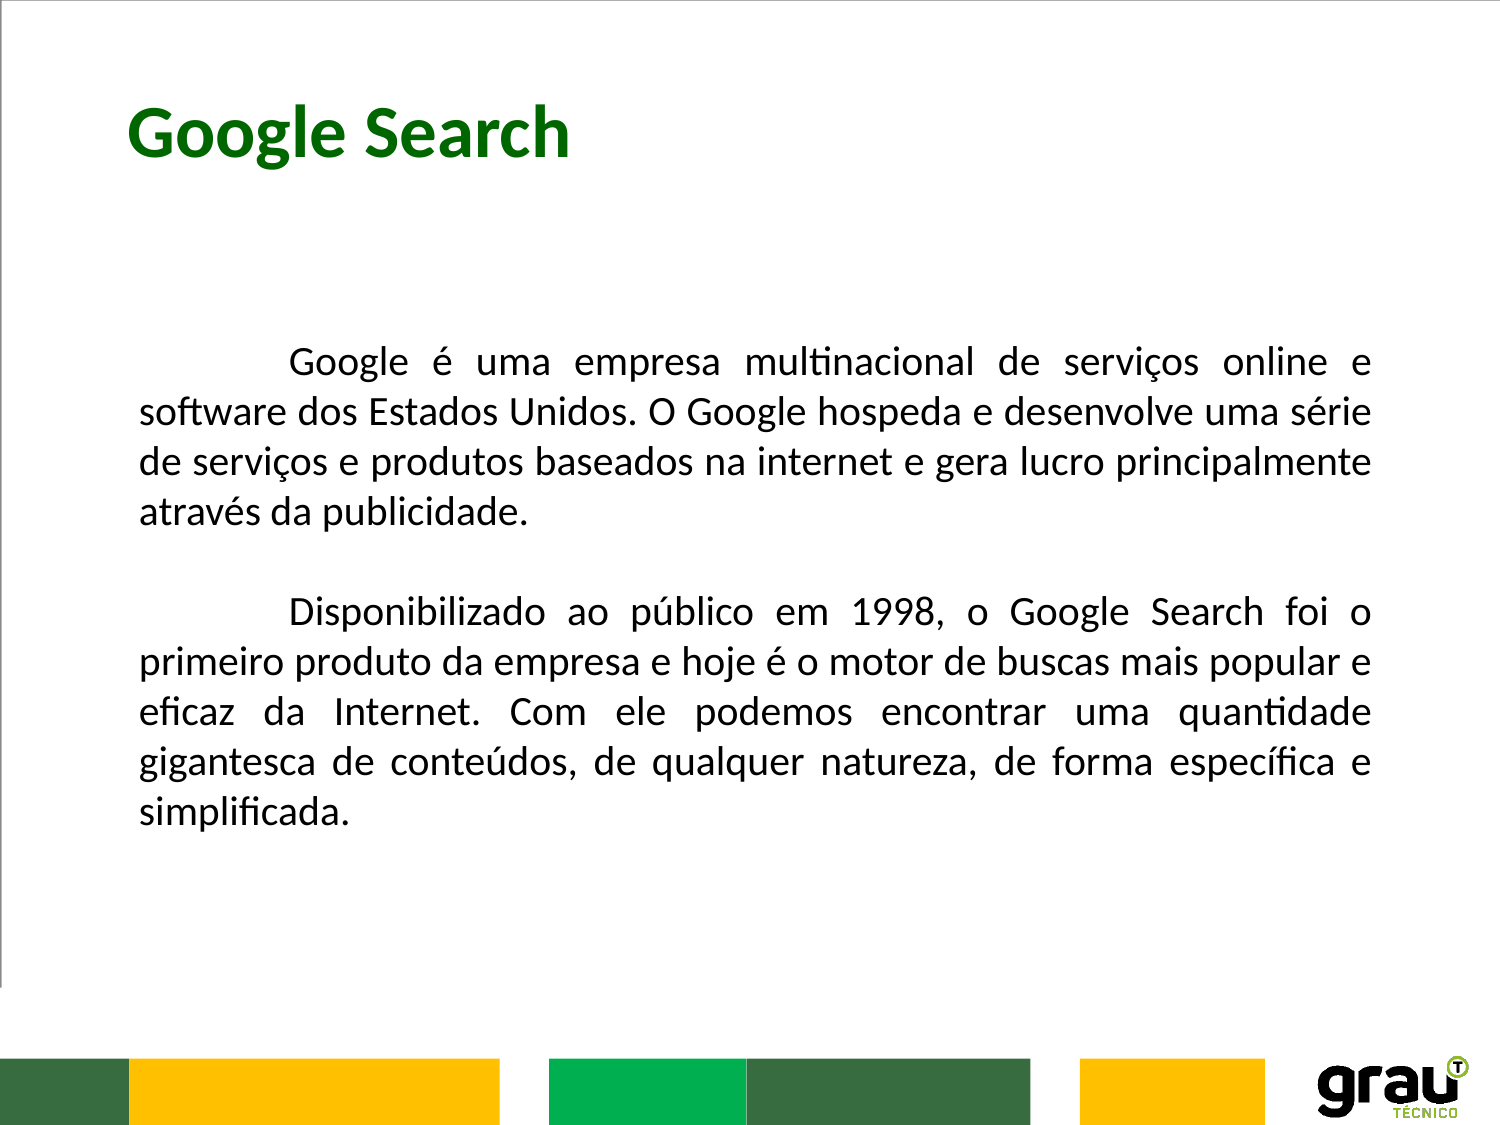

Google Search
	Google é uma empresa multinacional de serviços online e software dos Estados Unidos. O Google hospeda e desenvolve uma série de serviços e produtos baseados na internet e gera lucro principalmente através da publicidade.

	Disponibilizado ao público em 1998, o Google Search foi o primeiro produto da empresa e hoje é o motor de buscas mais popular e eficaz da Internet. Com ele podemos encontrar uma quantidade gigantesca de conteúdos, de qualquer natureza, de forma específica e simplificada.